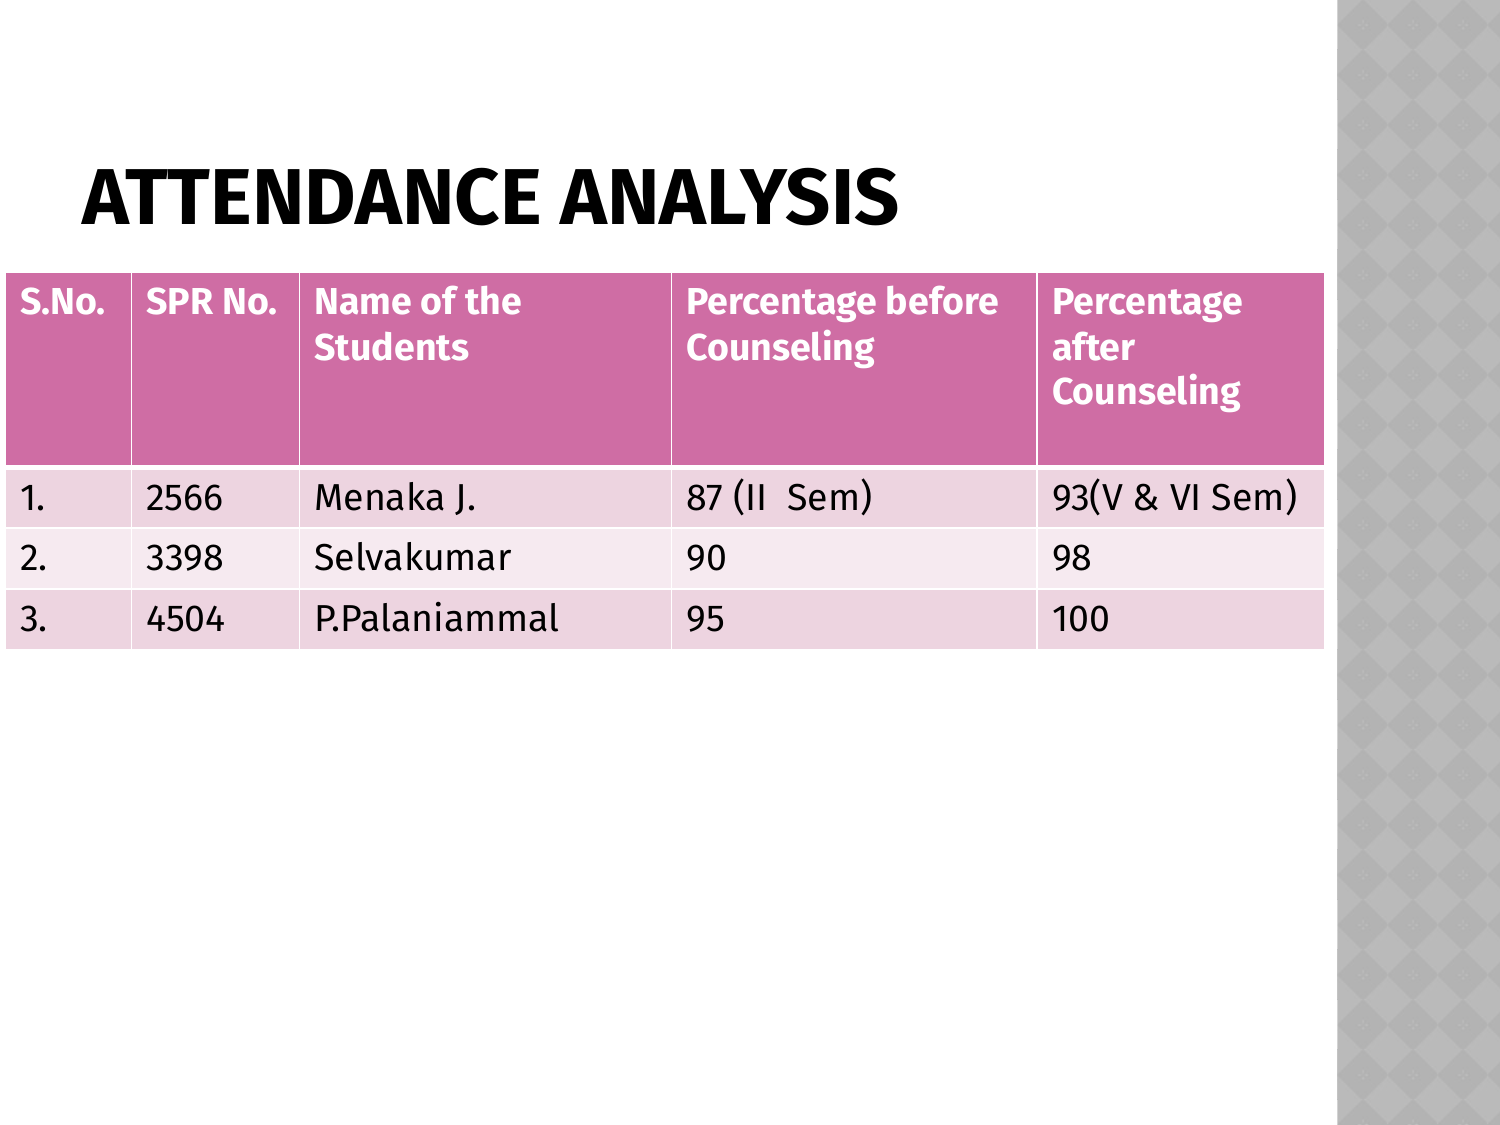

# Attendance Analysis
| S.No. | SPR No. | Name of the Students | Percentage before Counseling | Percentage after Counseling |
| --- | --- | --- | --- | --- |
| 1. | 2566 | Menaka J. | 87 (II Sem) | 93(V & VI Sem) |
| 2. | 3398 | Selvakumar | 90 | 98 |
| 3. | 4504 | P.Palaniammal | 95 | 100 |